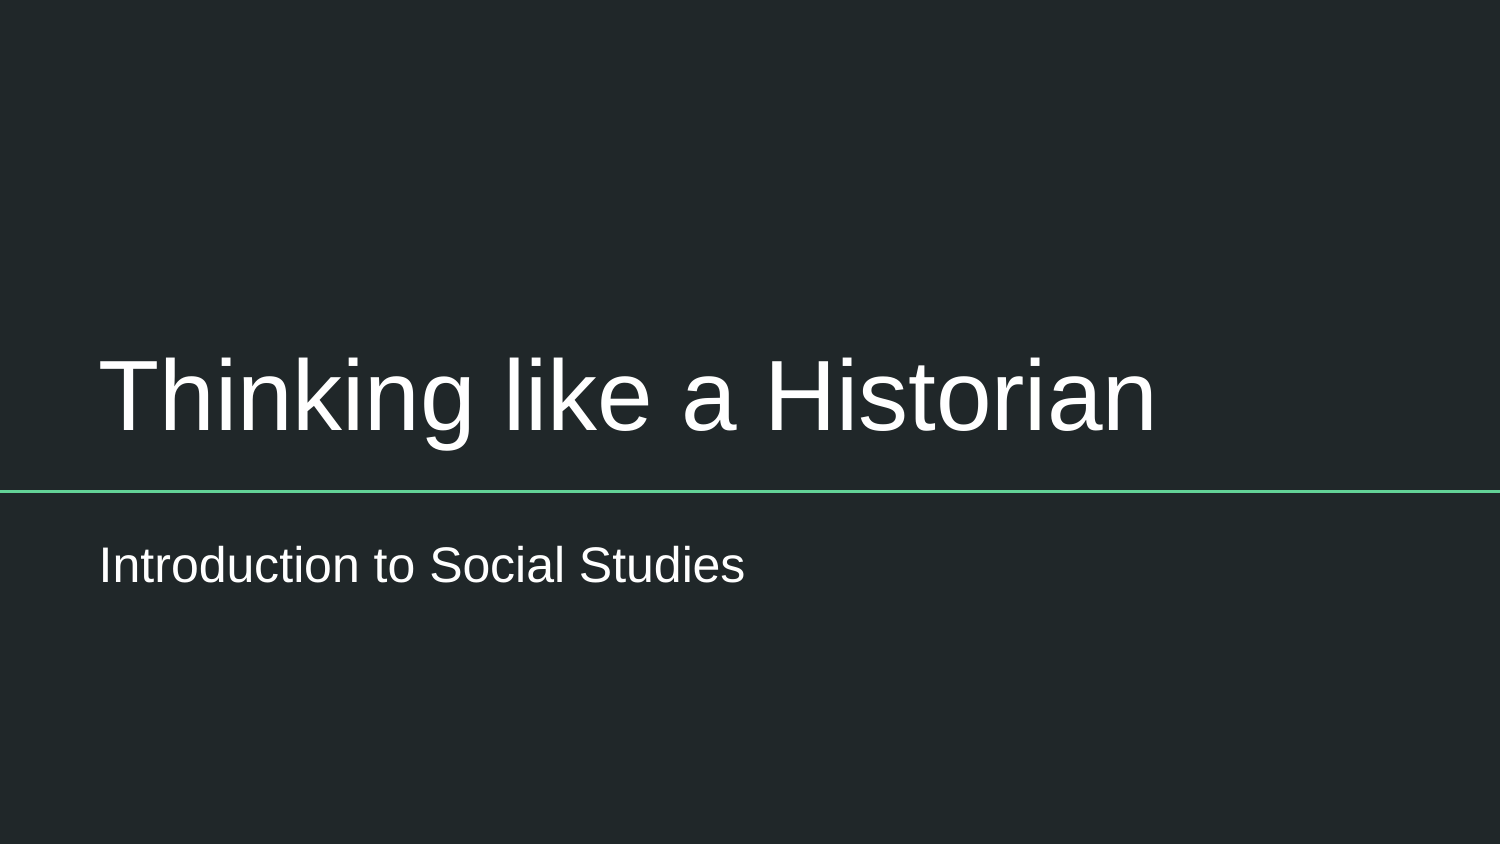

# Thinking like a Historian
Introduction to Social Studies